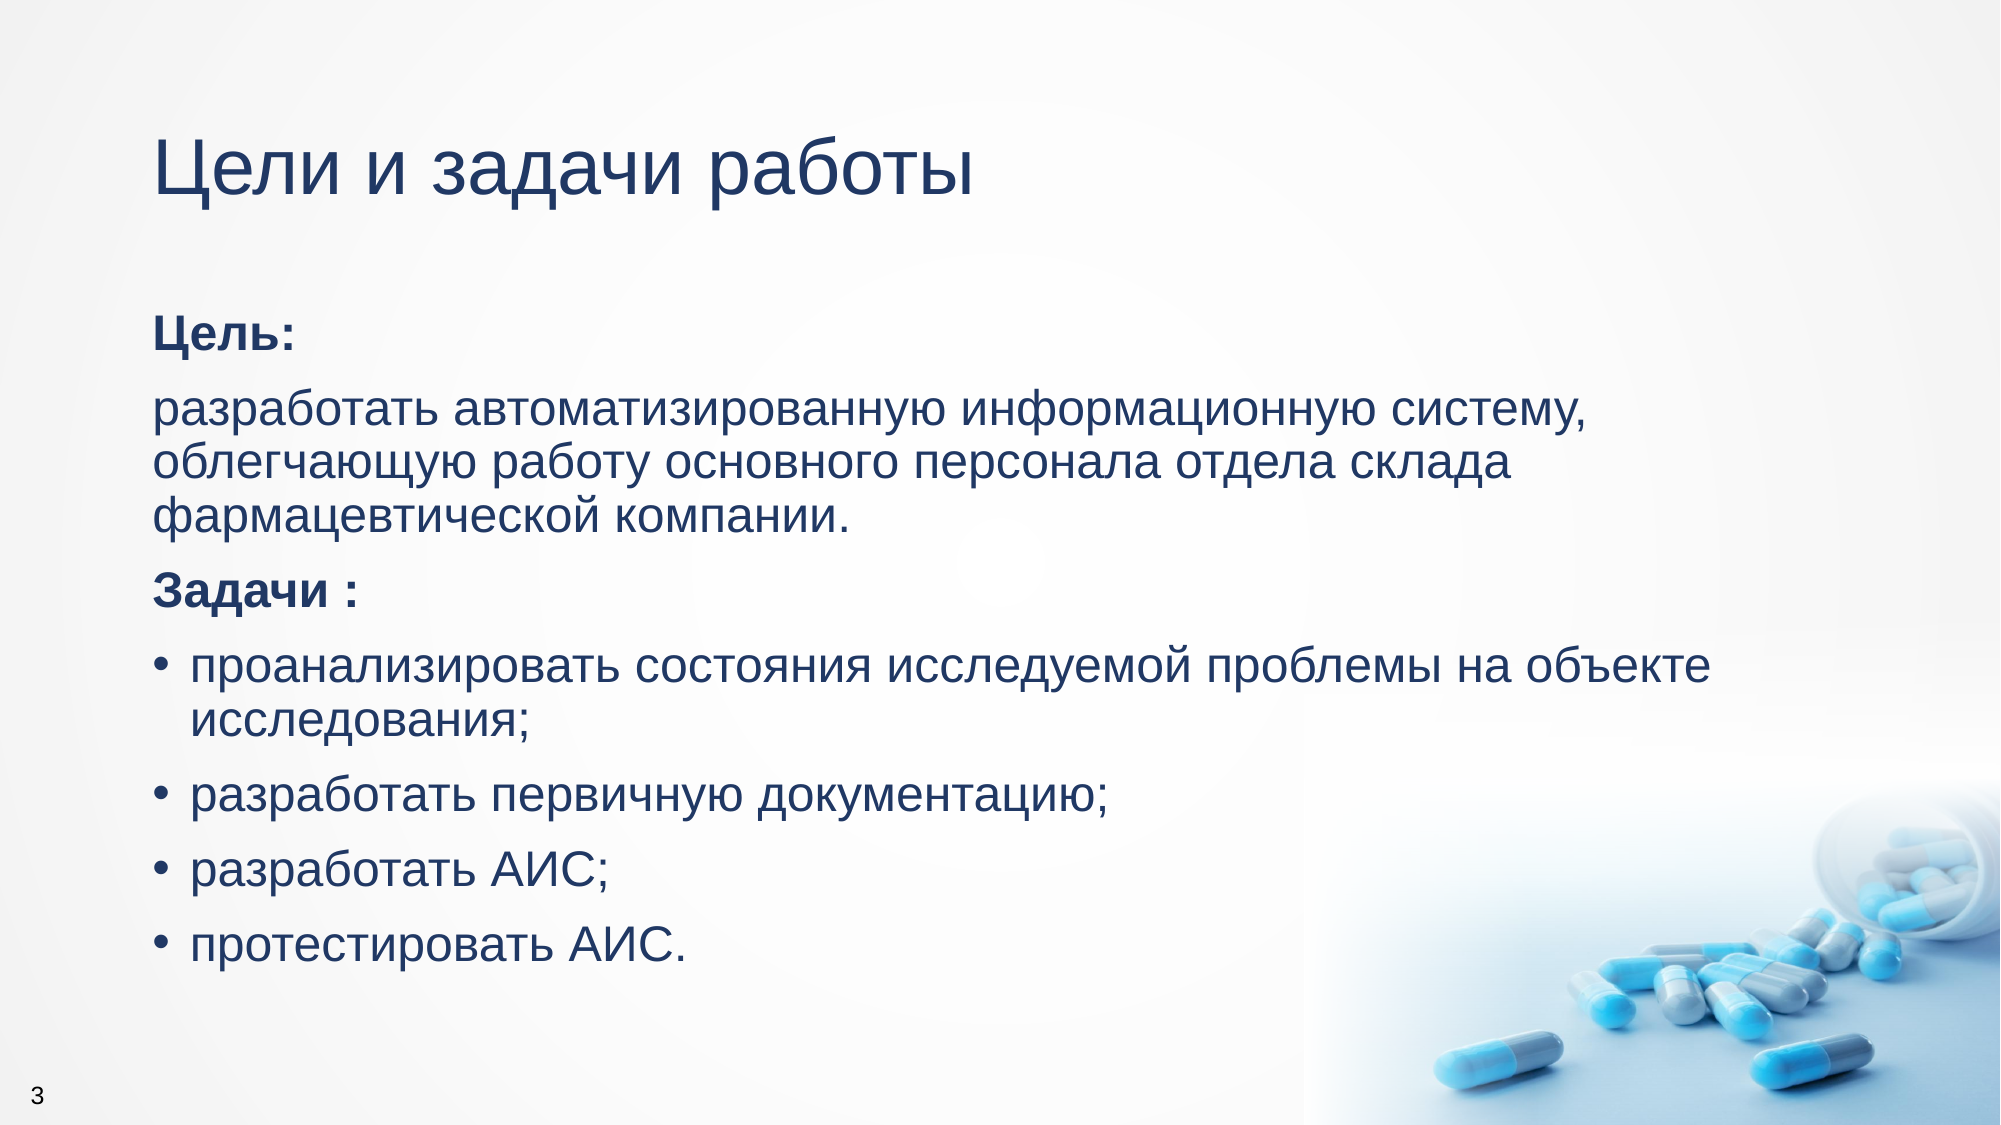

# Цели и задачи работы
Цель:
разработать автоматизированную информационную систему, облегчающую работу основного персонала отдела склада фармацевтической компании.
Задачи :
проанализировать состояния исследуемой проблемы на объекте исследования;
разработать первичную документацию;
разработать АИС;
протестировать АИС.

3